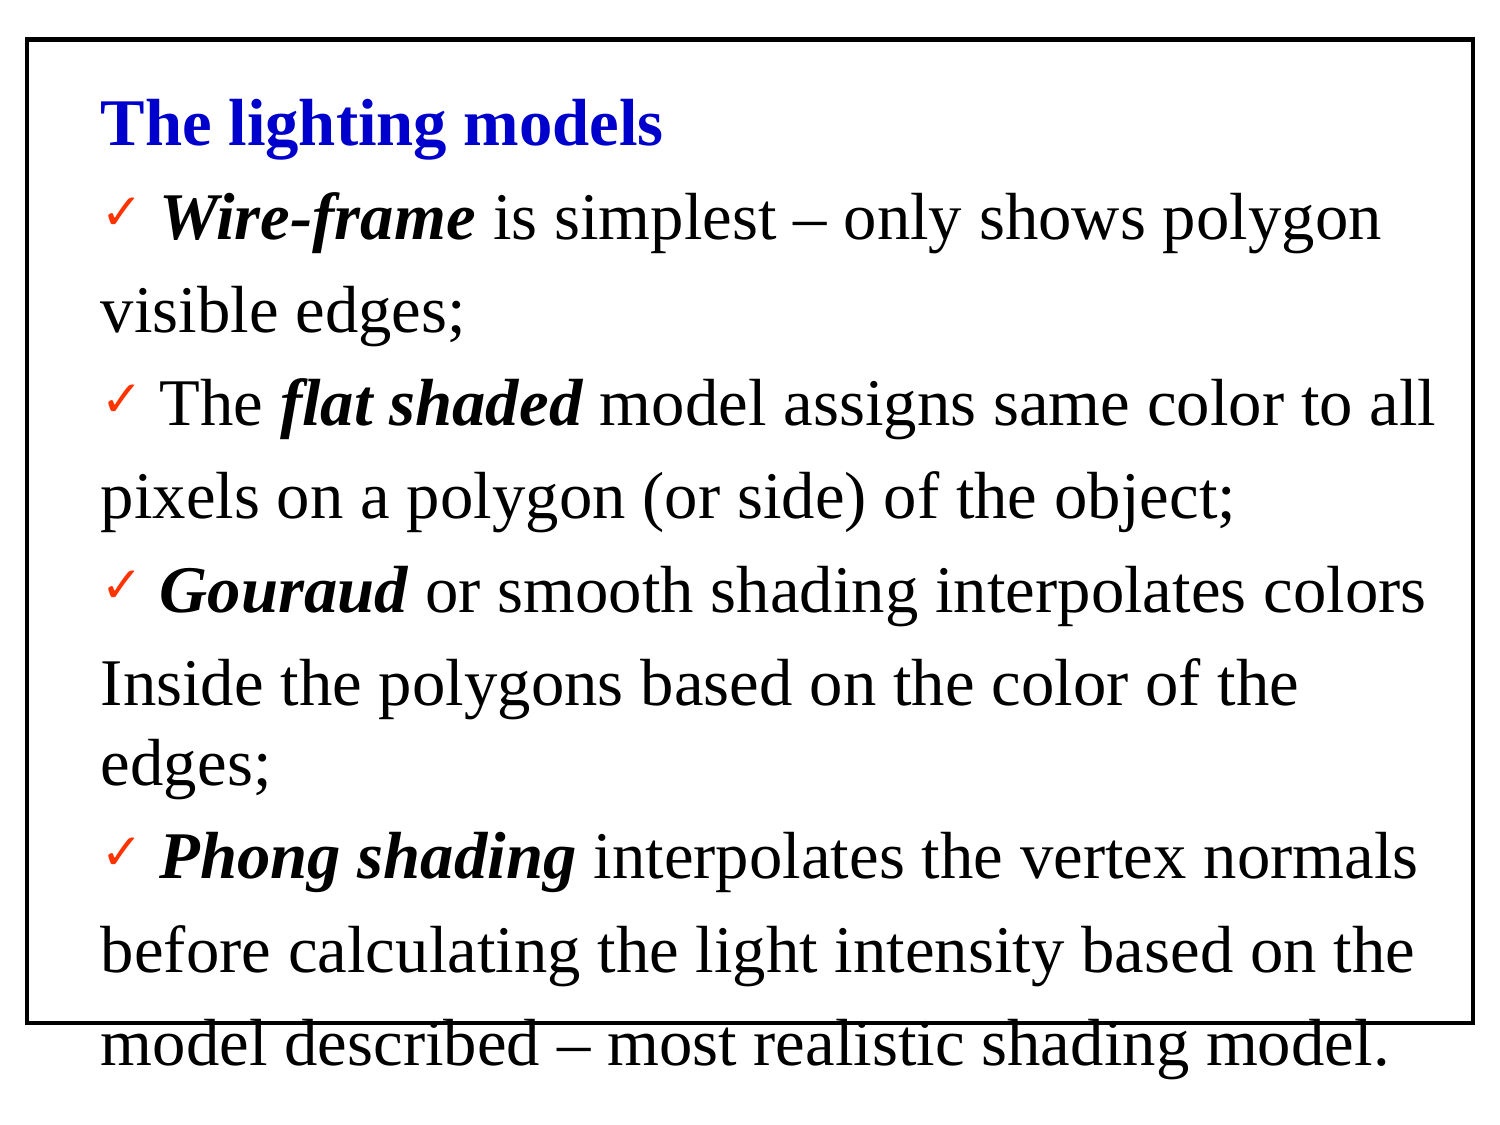

The lighting models
 Wire-frame is simplest – only shows polygon
visible edges;
 The flat shaded model assigns same color to all
pixels on a polygon (or side) of the object;
 Gouraud or smooth shading interpolates colors
Inside the polygons based on the color of the edges;
 Phong shading interpolates the vertex normals
before calculating the light intensity based on the
model described – most realistic shading model.